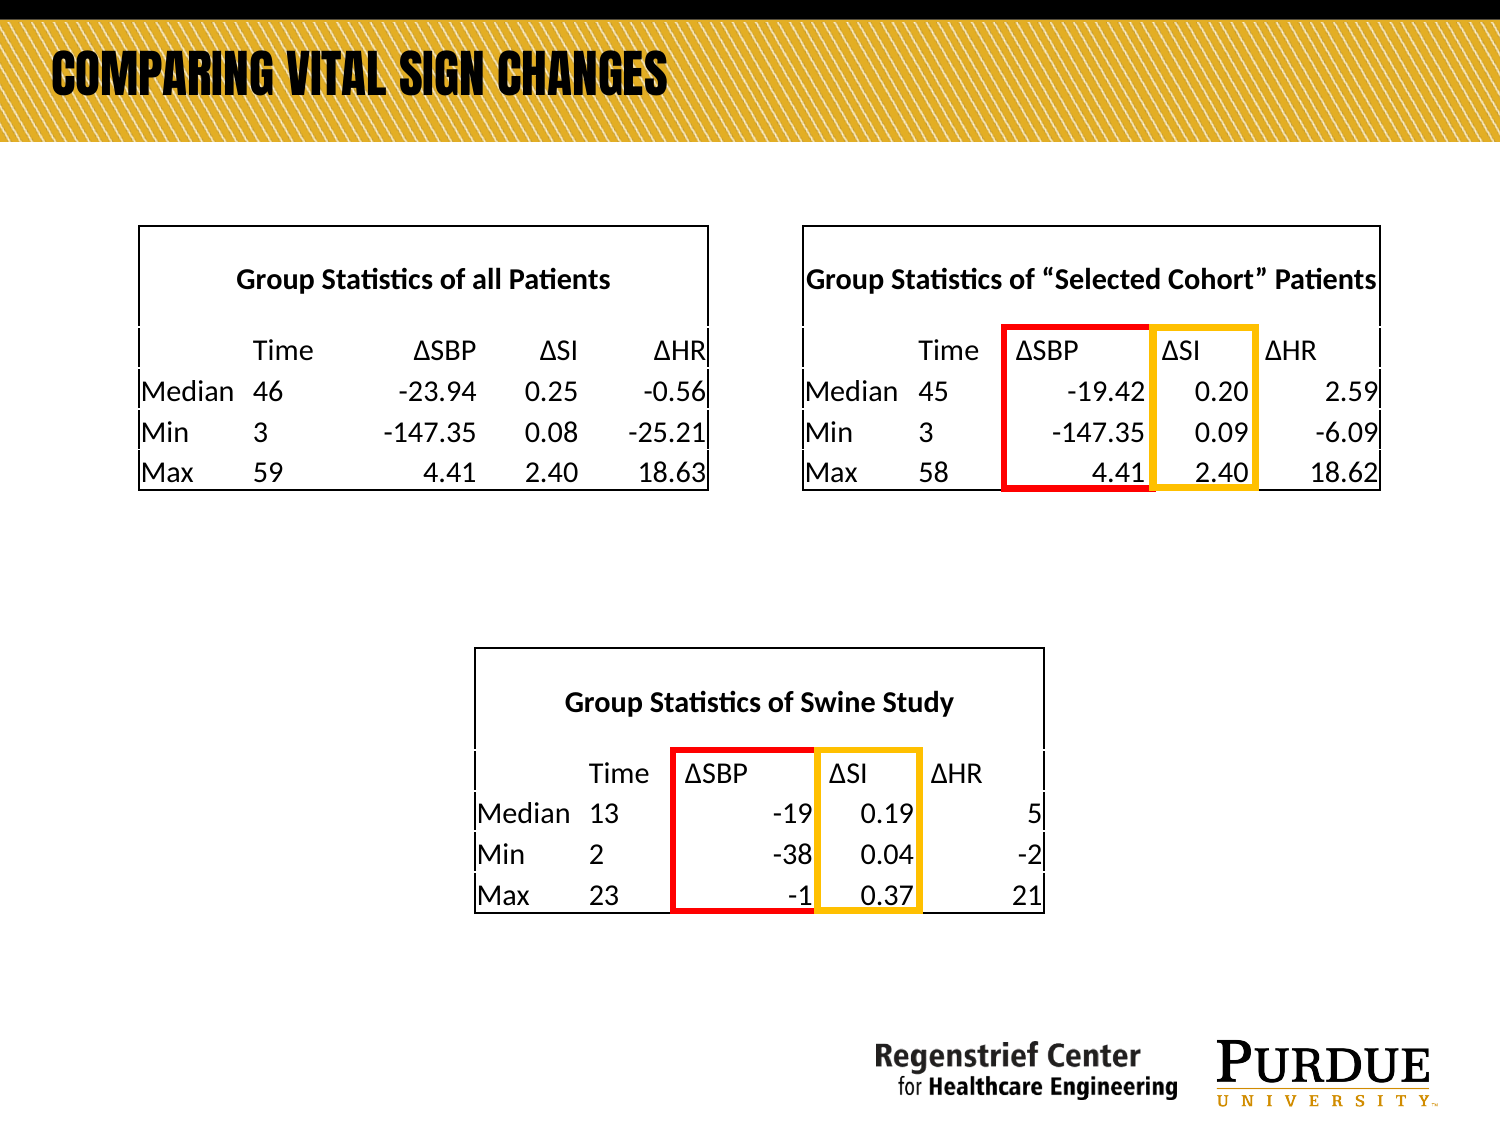

Comparing Vital Sign Changes
| Group Statistics of “Selected Cohort” Patients |  |  |  |  |
| --- | --- | --- | --- | --- |
|  | Time | ΔSBP | ΔSI | ΔHR |
| Median | 45 | -19.42 | 0.20 | 2.59 |
| Min | 3 | -147.35 | 0.09 | -6.09 |
| Max | 58 | 4.41 | 2.40 | 18.62 |
| Group Statistics of all Patients |  |  |  |  |
| --- | --- | --- | --- | --- |
|  | Time | ΔSBP | ΔSI | ΔHR |
| Median | 46 | -23.94 | 0.25 | -0.56 |
| Min | 3 | -147.35 | 0.08 | -25.21 |
| Max | 59 | 4.41 | 2.40 | 18.63 |

| Group Statistics of Swine Study |  |  |  |  |
| --- | --- | --- | --- | --- |
|  | Time | ΔSBP | ΔSI | ΔHR |
| Median | 13 | -19 | 0.19 | 5 |
| Min | 2 | -38 | 0.04 | -2 |
| Max | 23 | -1 | 0.37 | 21 |